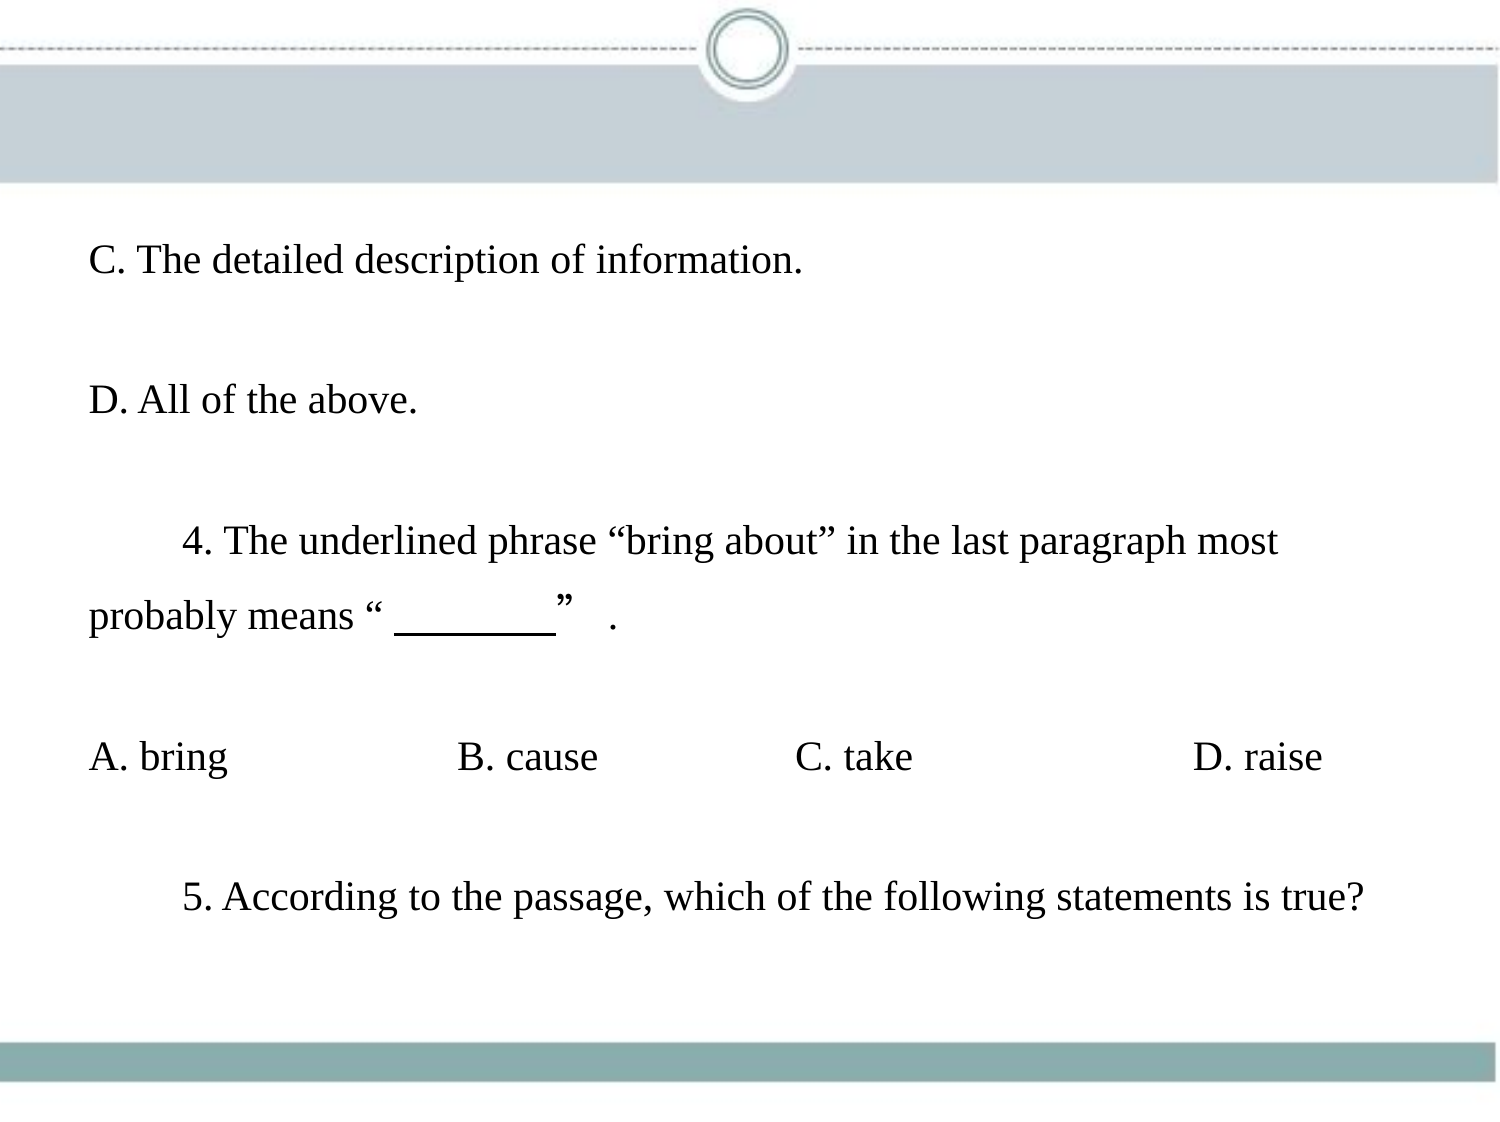

C. The detailed description of information.
D. All of the above.
　　4. The underlined phrase “bring about” in the last paragraph most
probably means “　　　    ”.
A. bring　　　　　B. cause　　　　 C. take　　　　　　 D. raise
　　5. According to the passage, which of the following statements is true?